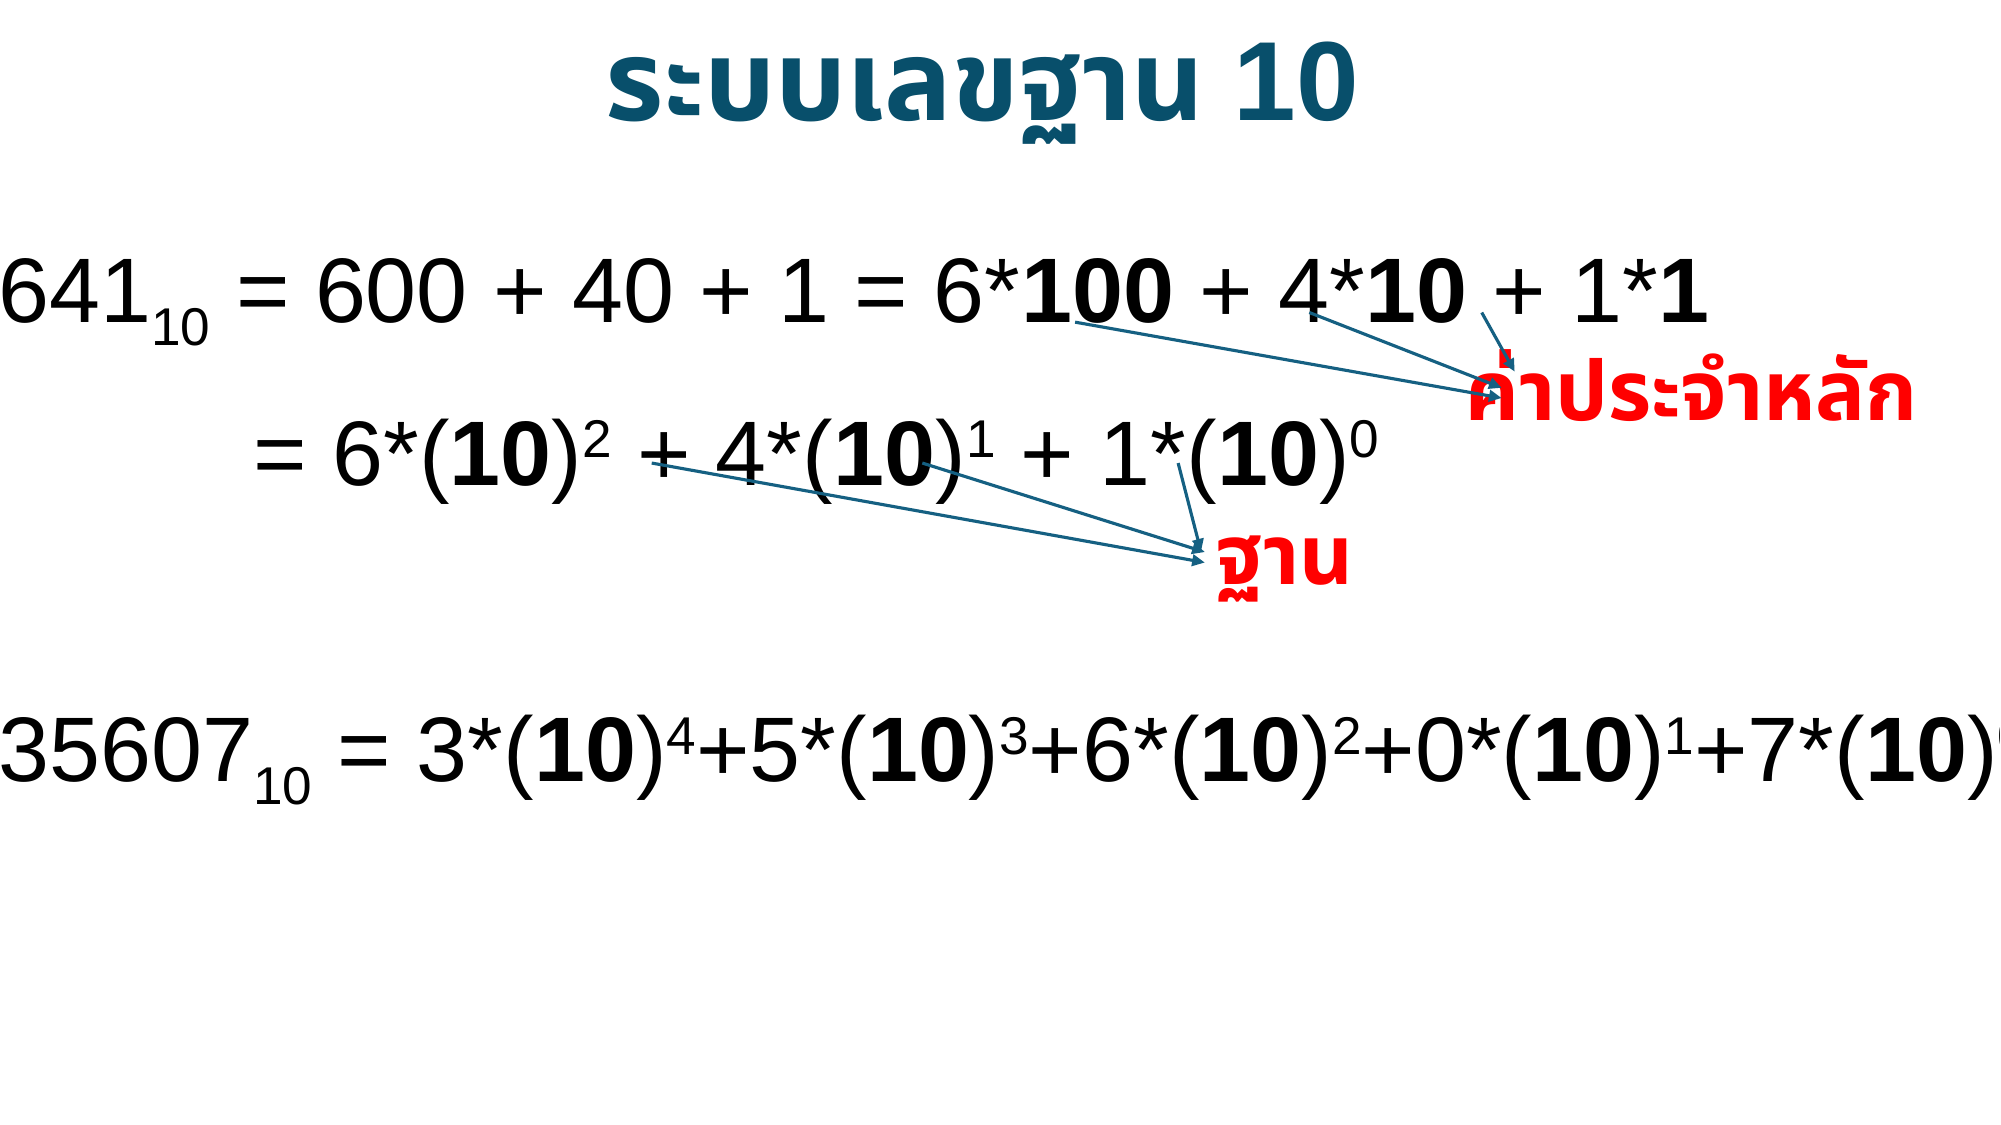

ระบบเลขฐาน 10
64110 = 600 + 40 + 1 = 6*100 + 4*10 + 1*1
          = 6*(10)2 + 4*(10)1 + 1*(10)0

3560710 = 3*(10)4+5*(10)3+6*(10)2+0*(10)1+7*(10)0

ค่าประจำหลัก
ฐาน